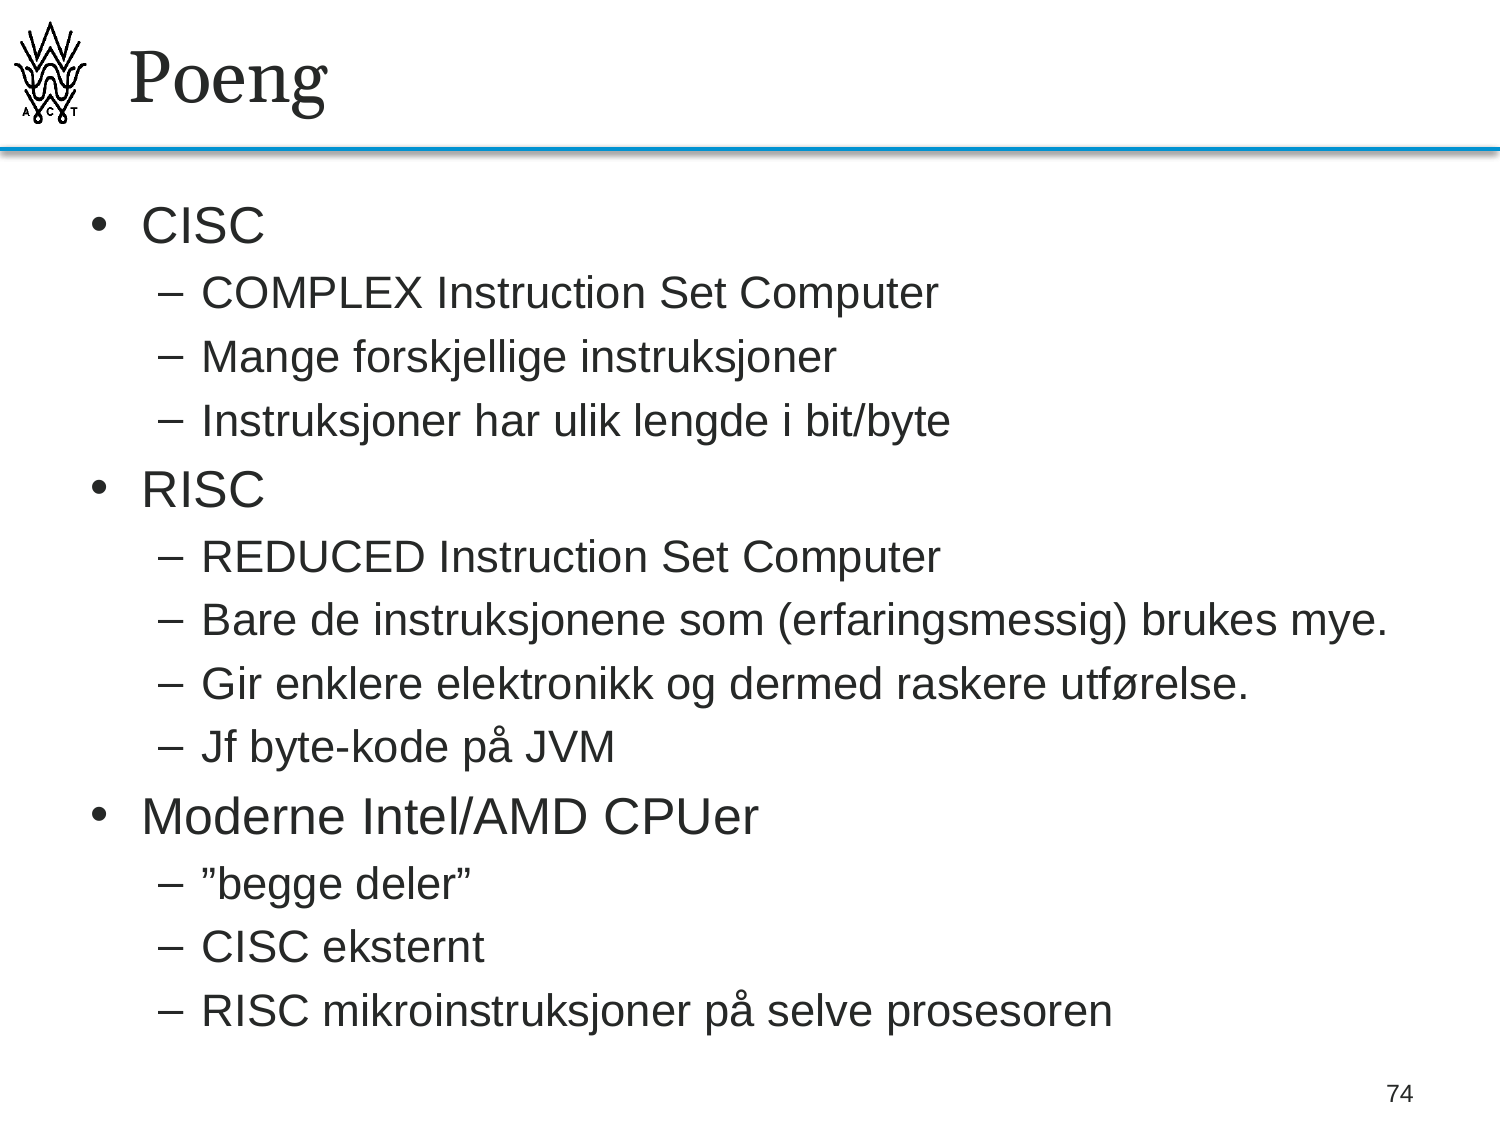

# Poeng
CISC
COMPLEX Instruction Set Computer
Mange forskjellige instruksjoner
Instruksjoner har ulik lengde i bit/byte
RISC
REDUCED Instruction Set Computer
Bare de instruksjonene som (erfaringsmessig) brukes mye.
Gir enklere elektronikk og dermed raskere utførelse.
Jf byte-kode på JVM
Moderne Intel/AMD CPUer
”begge deler”
CISC eksternt
RISC mikroinstruksjoner på selve prosesoren

74